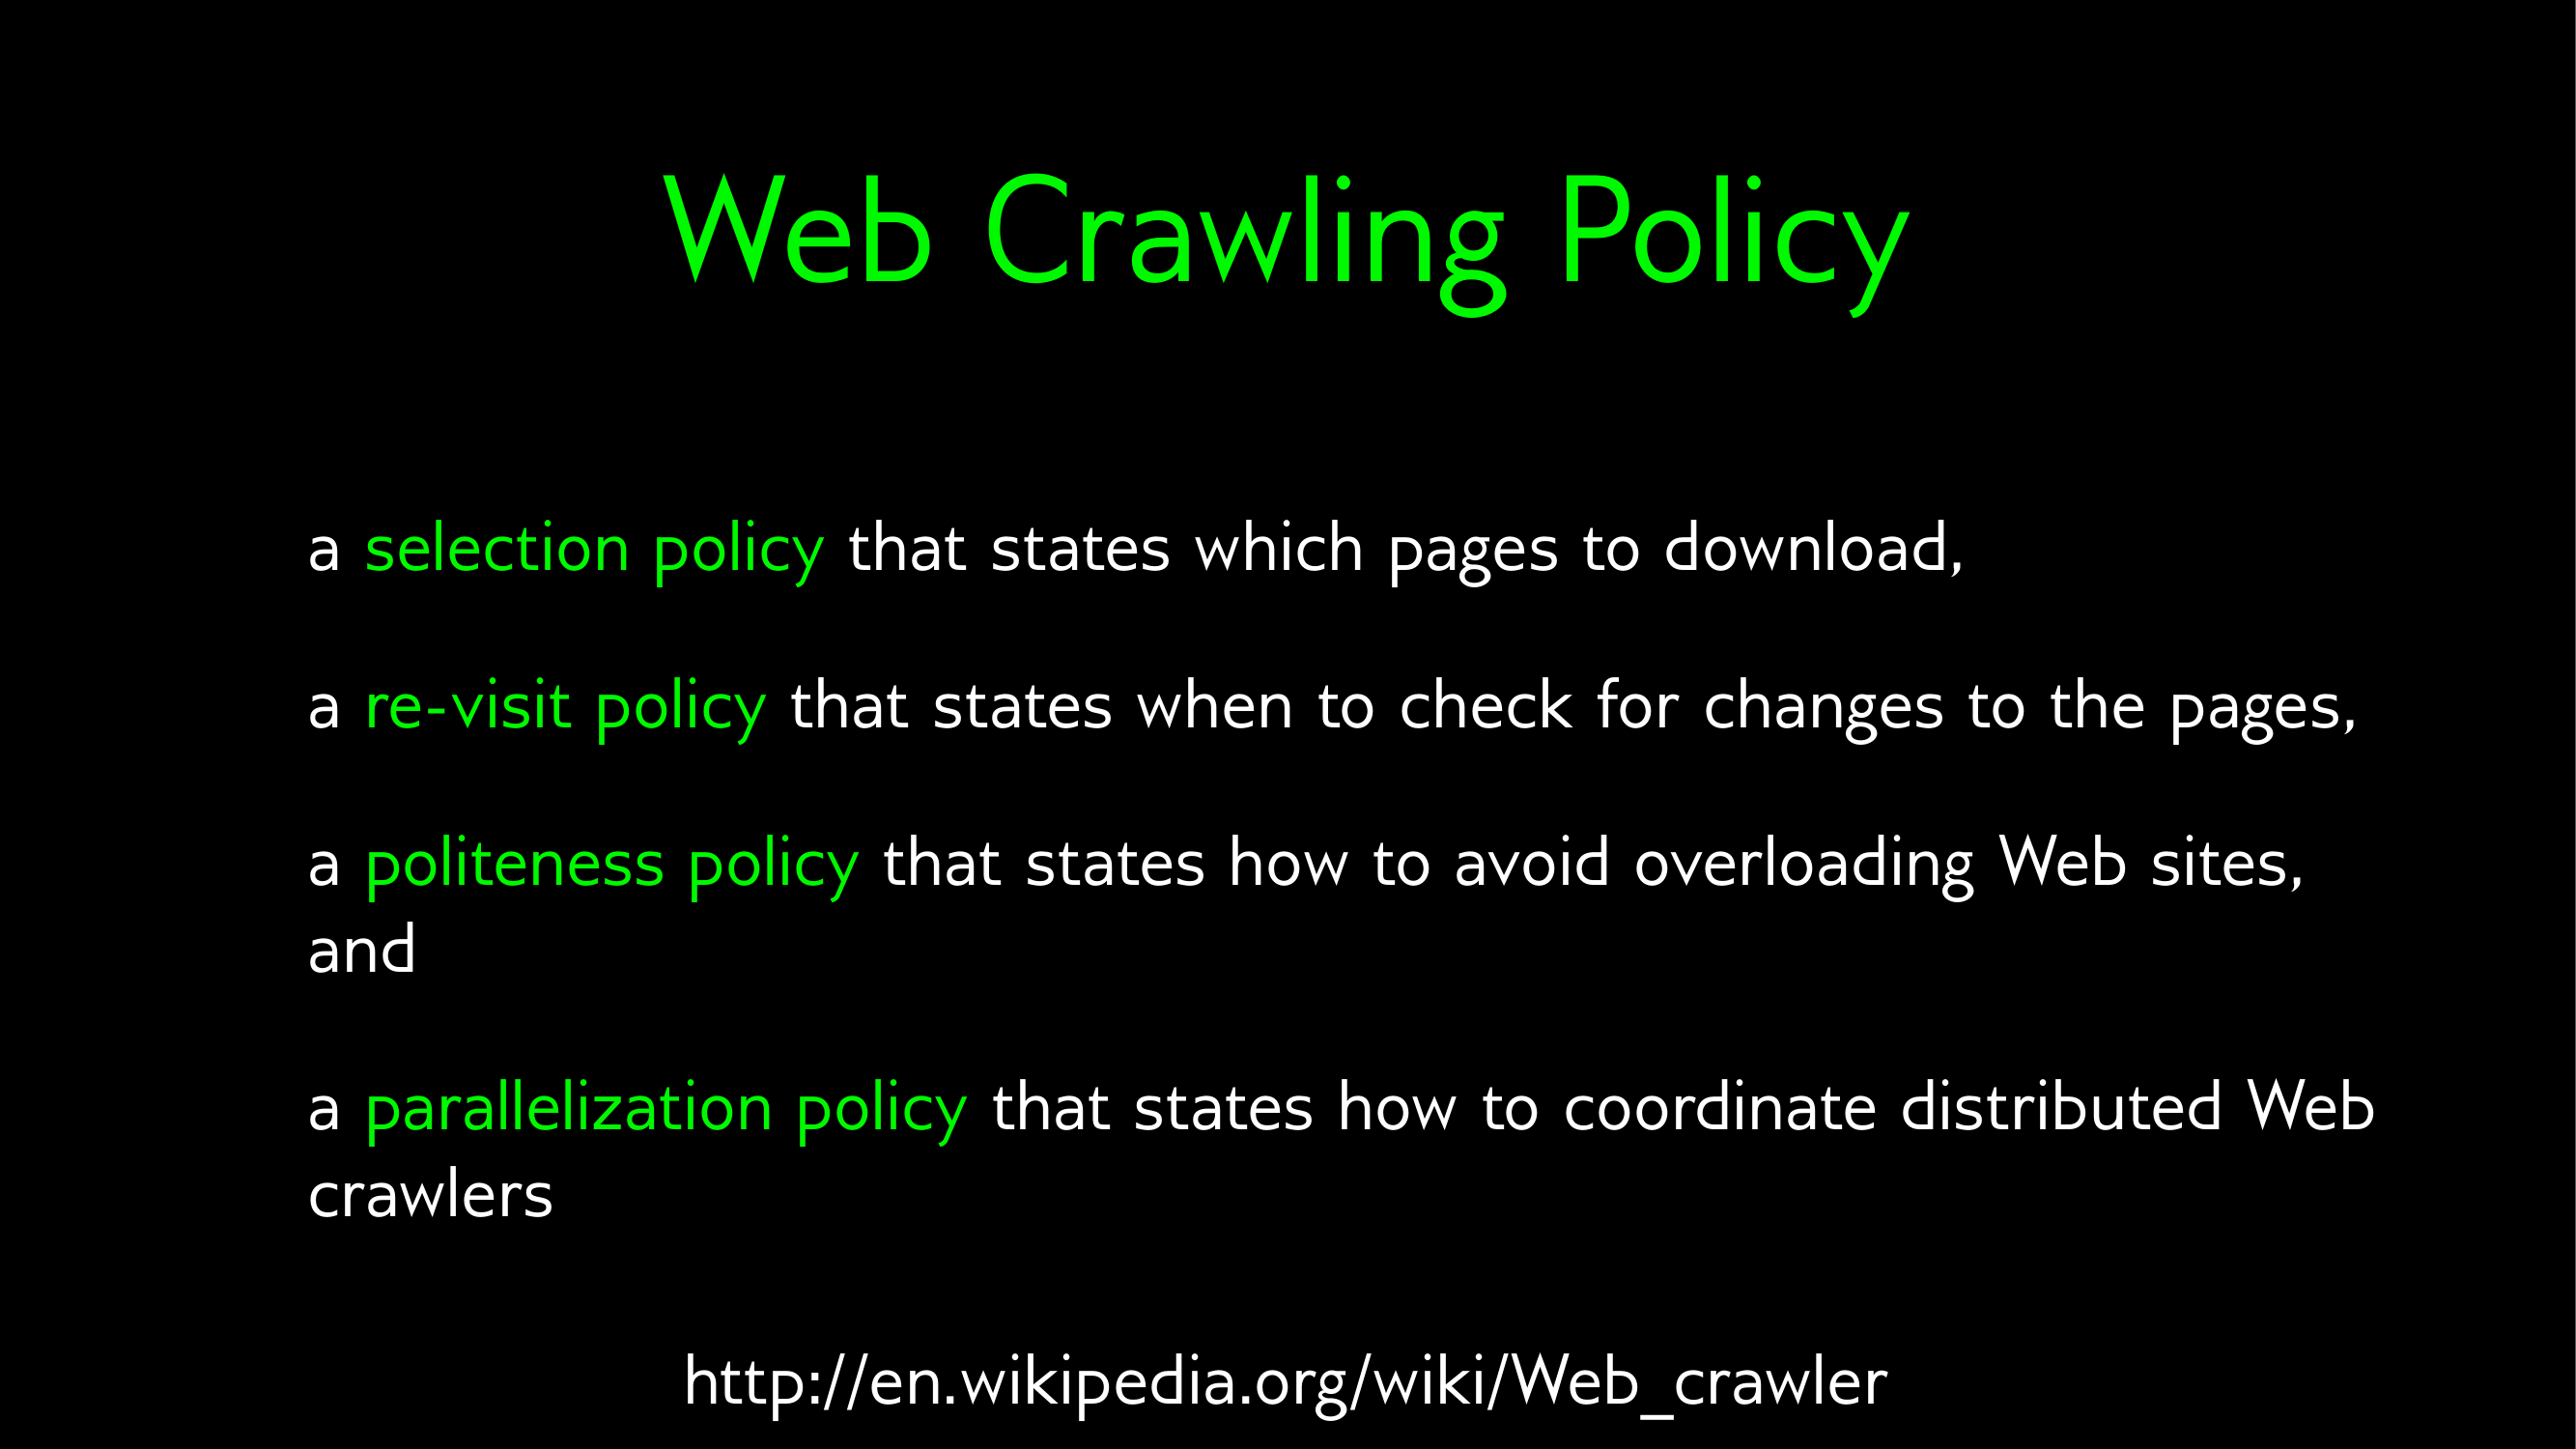

# Web Crawling Policy
a selection policy that states which pages to download,
a re-visit policy that states when to check for changes to the pages,
a politeness policy that states how to avoid overloading Web sites, and
a parallelization policy that states how to coordinate distributed Web crawlers
http://en.wikipedia.org/wiki/Web_crawler